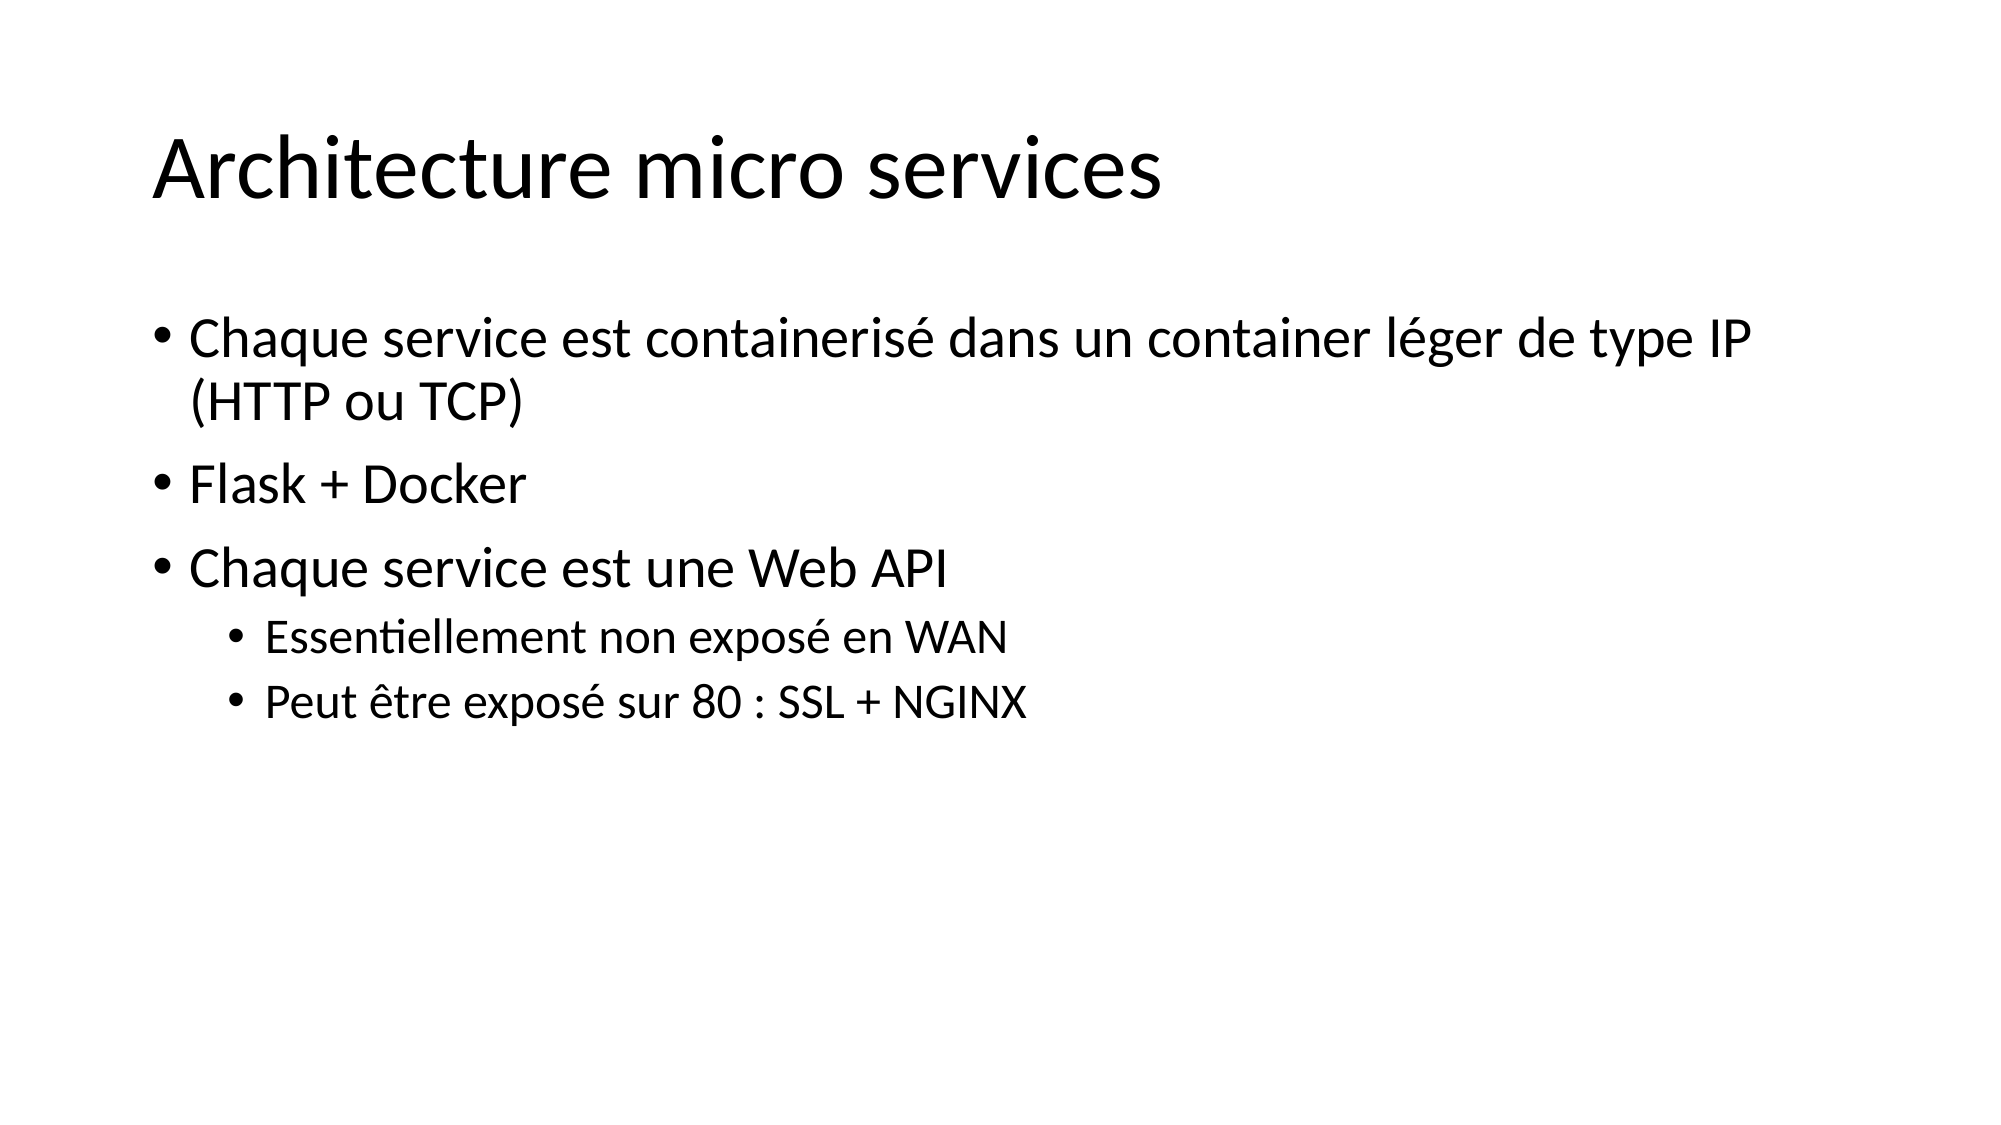

# Architecture micro services
Chaque service est containerisé dans un container léger de type IP (HTTP ou TCP)
Flask + Docker
Chaque service est une Web API
Essentiellement non exposé en WAN
Peut être exposé sur 80 : SSL + NGINX